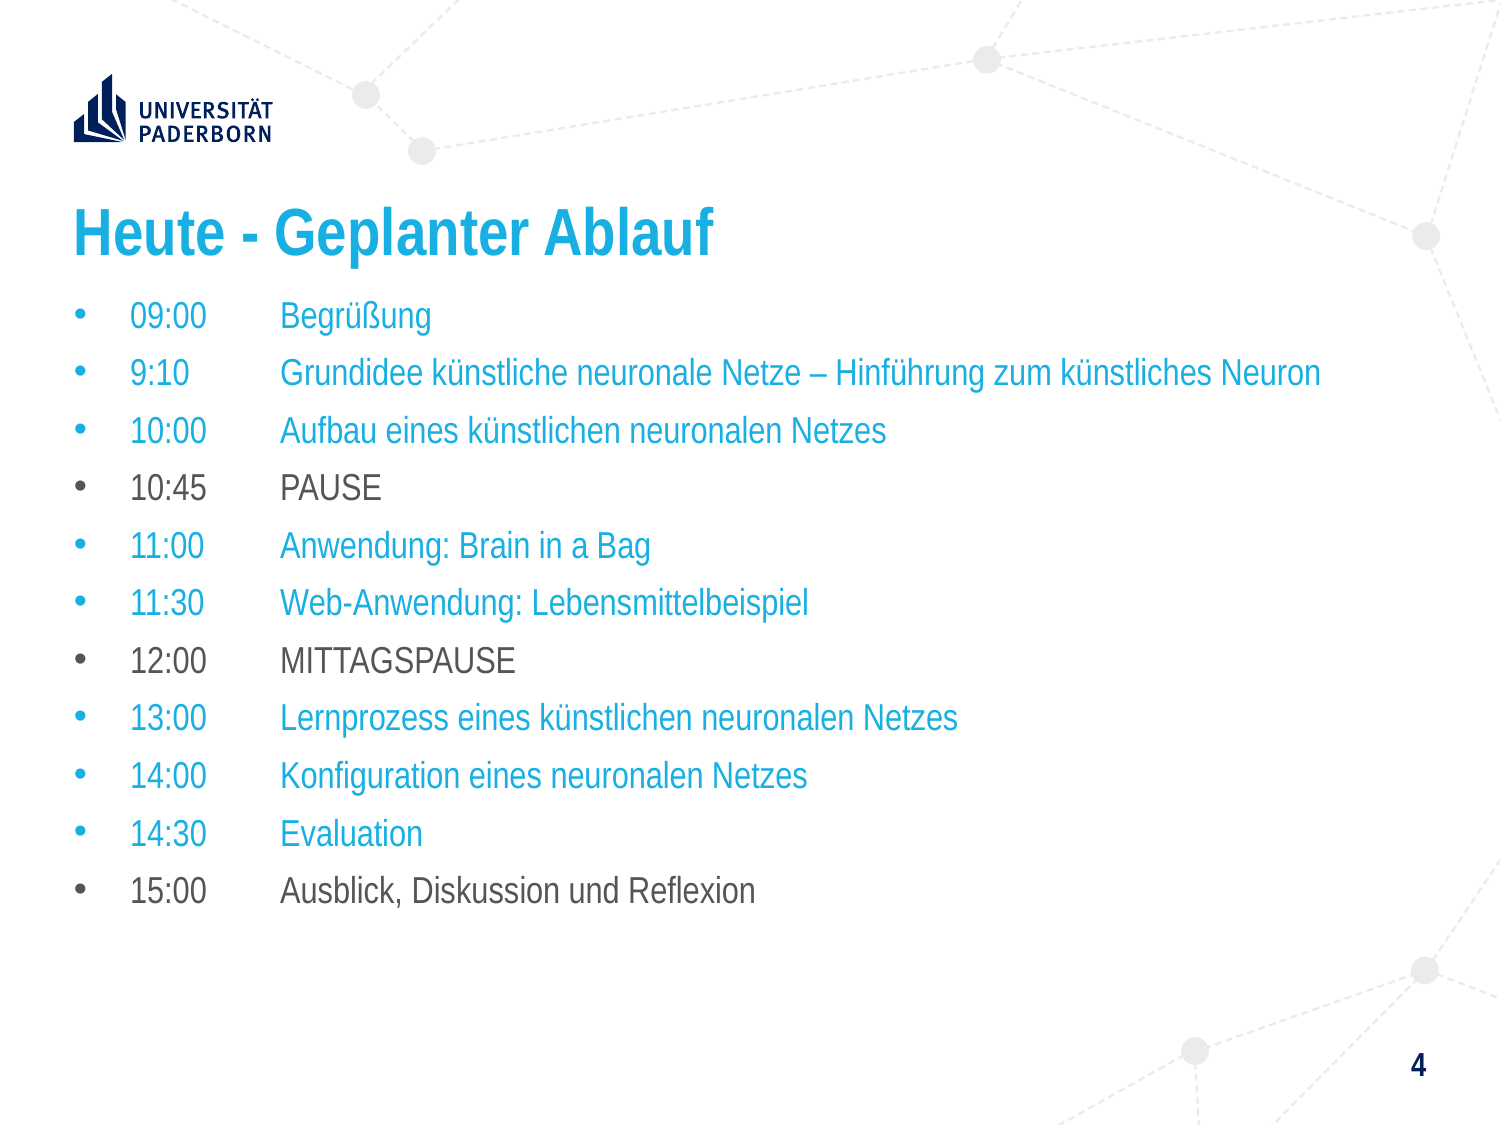

# Heute - Geplanter Ablauf
09:00 	Begrüßung
9:10	Grundidee künstliche neuronale Netze – Hinführung zum künstliches Neuron
10:00	Aufbau eines künstlichen neuronalen Netzes
10:45	PAUSE
11:00	Anwendung: Brain in a Bag
11:30	Web-Anwendung: Lebensmittelbeispiel
12:00	MITTAGSPAUSE
13:00	Lernprozess eines künstlichen neuronalen Netzes
14:00	Konfiguration eines neuronalen Netzes
14:30	Evaluation
15:00	Ausblick, Diskussion und Reflexion

4